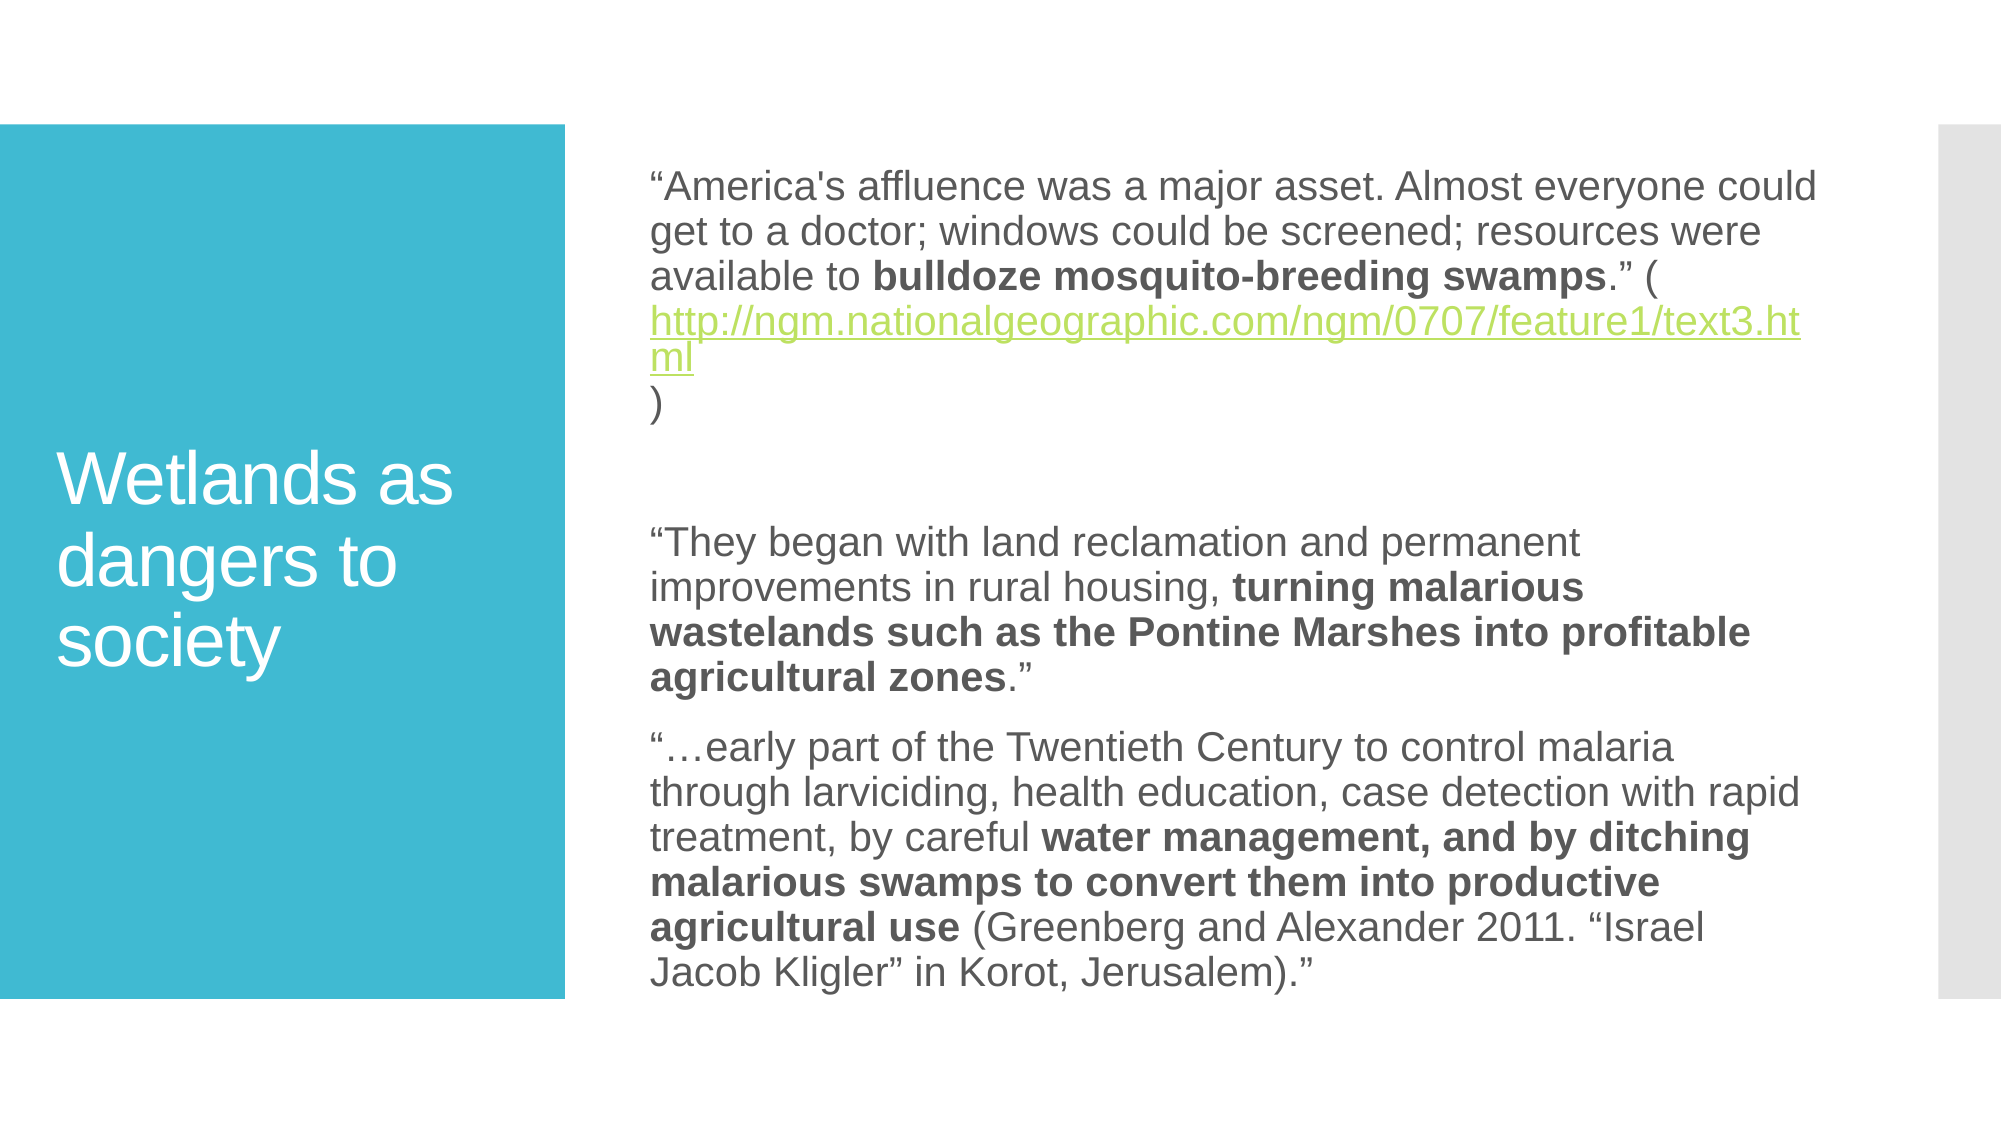

“America's affluence was a major asset. Almost everyone could get to a doctor; windows could be screened; resources were available to bulldoze mosquito-breeding swamps.” (http://ngm.nationalgeographic.com/ngm/0707/feature1/text3.html)

“They began with land reclamation and permanent improvements in rural housing, turning malarious wastelands such as the Pontine Marshes into profitable agricultural zones.”
“…early part of the Twentieth Century to control malaria through larviciding, health education, case detection with rapid treatment, by careful water management, and by ditching malarious swamps to convert them into productive agricultural use (Greenberg and Alexander 2011. “Israel Jacob Kligler” in Korot, Jerusalem).”
# Wetlands as dangers to society